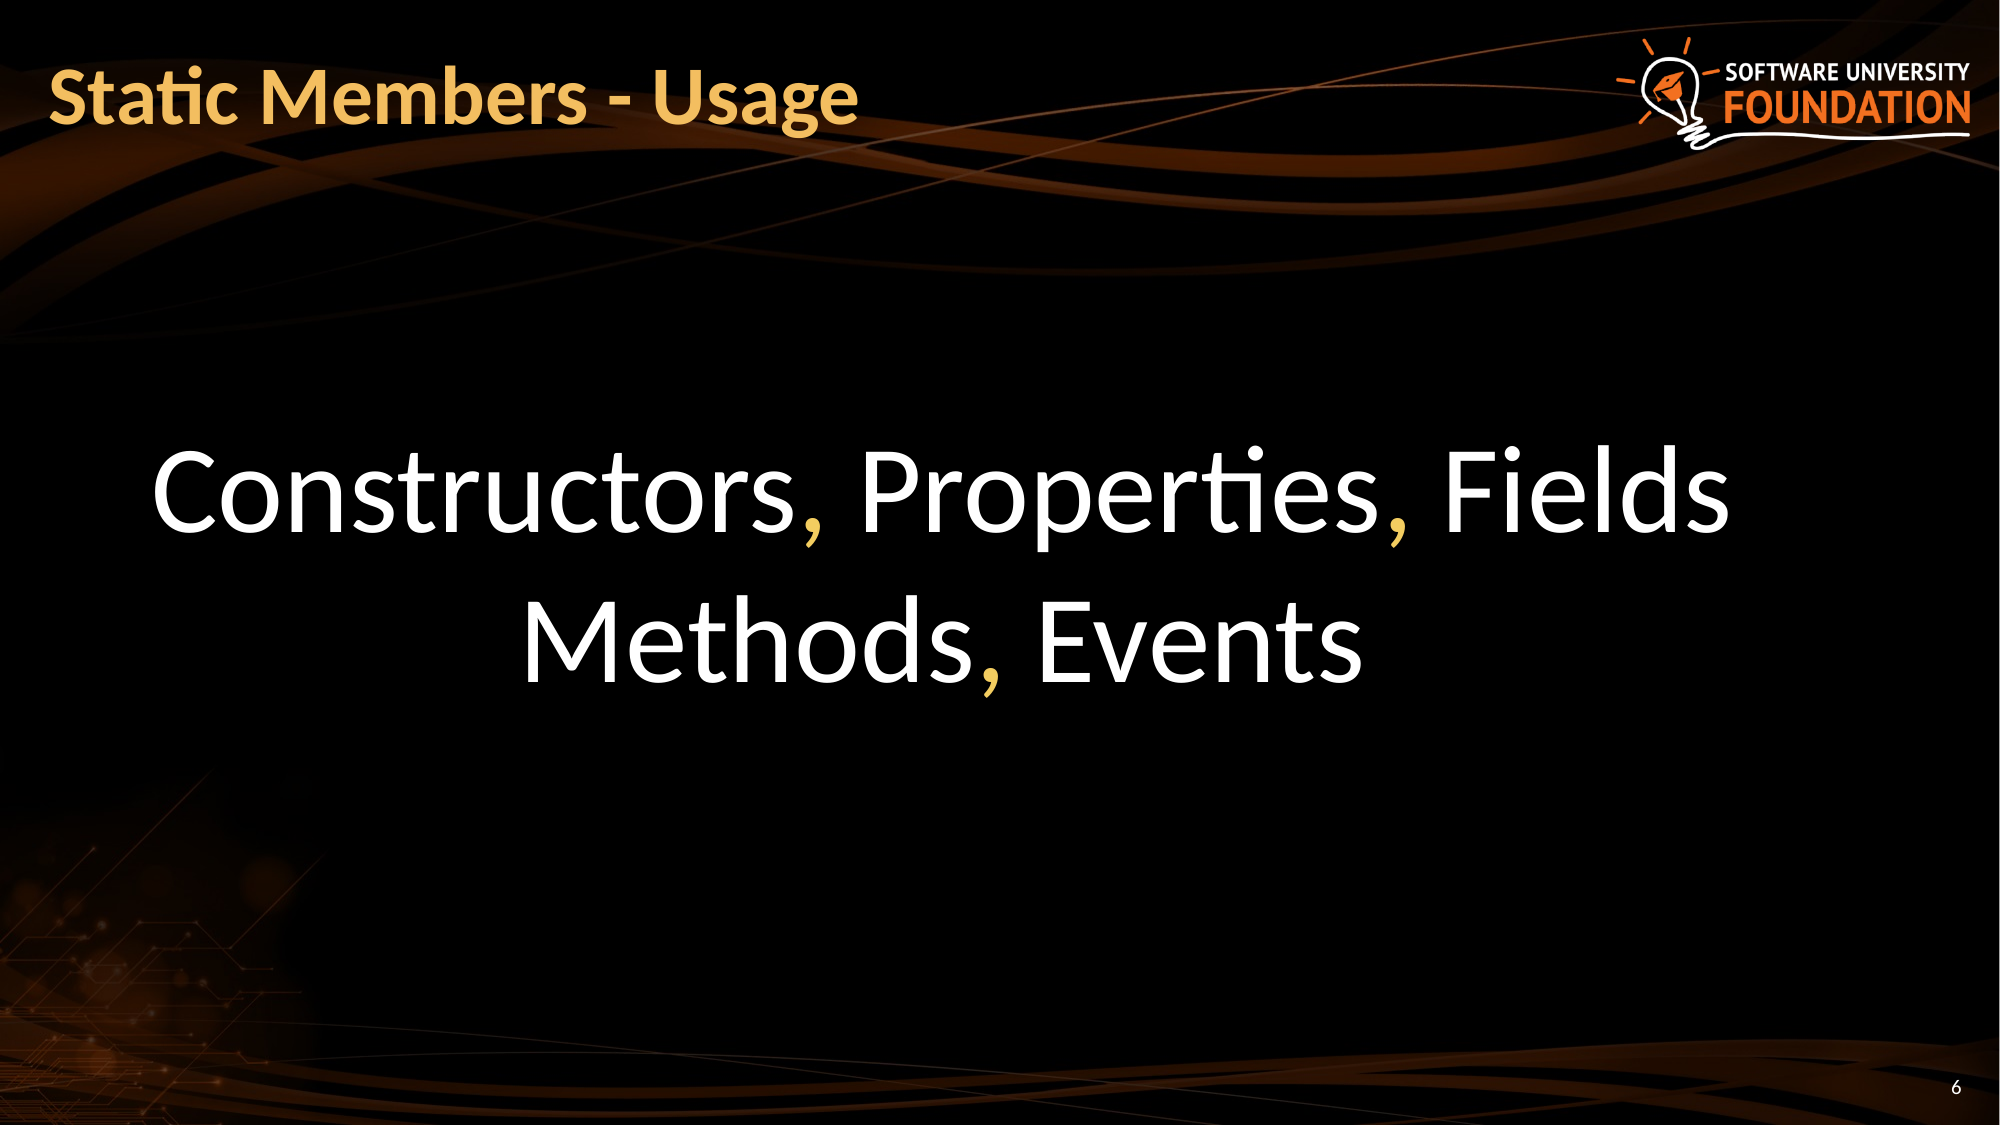

# Static Members - Usage
Constructors, Properties, Fields
Methods, Events
6